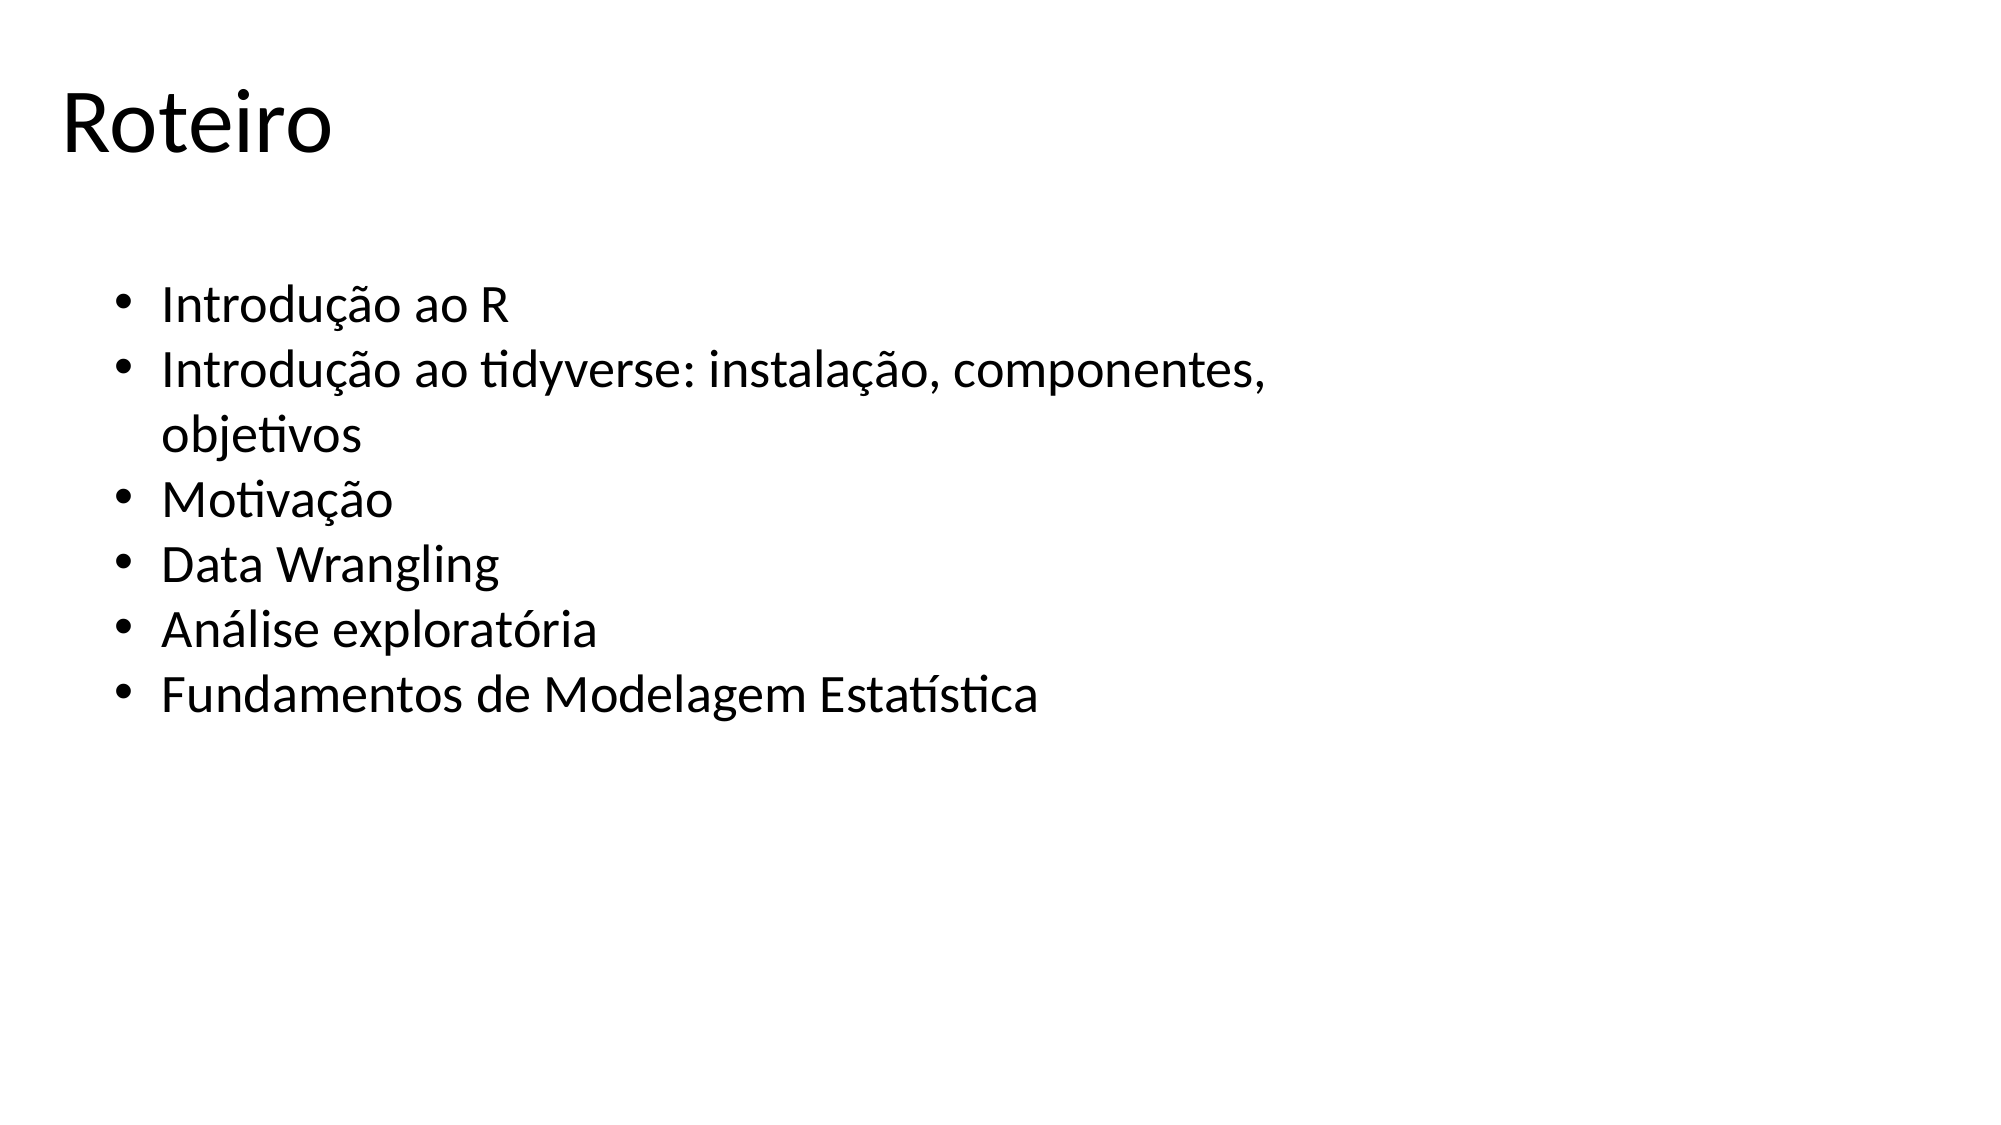

# Roteiro
Introdução ao R
Introdução ao tidyverse: instalação, componentes, objetivos
Motivação
Data Wrangling
Análise exploratória
Fundamentos de Modelagem Estatística